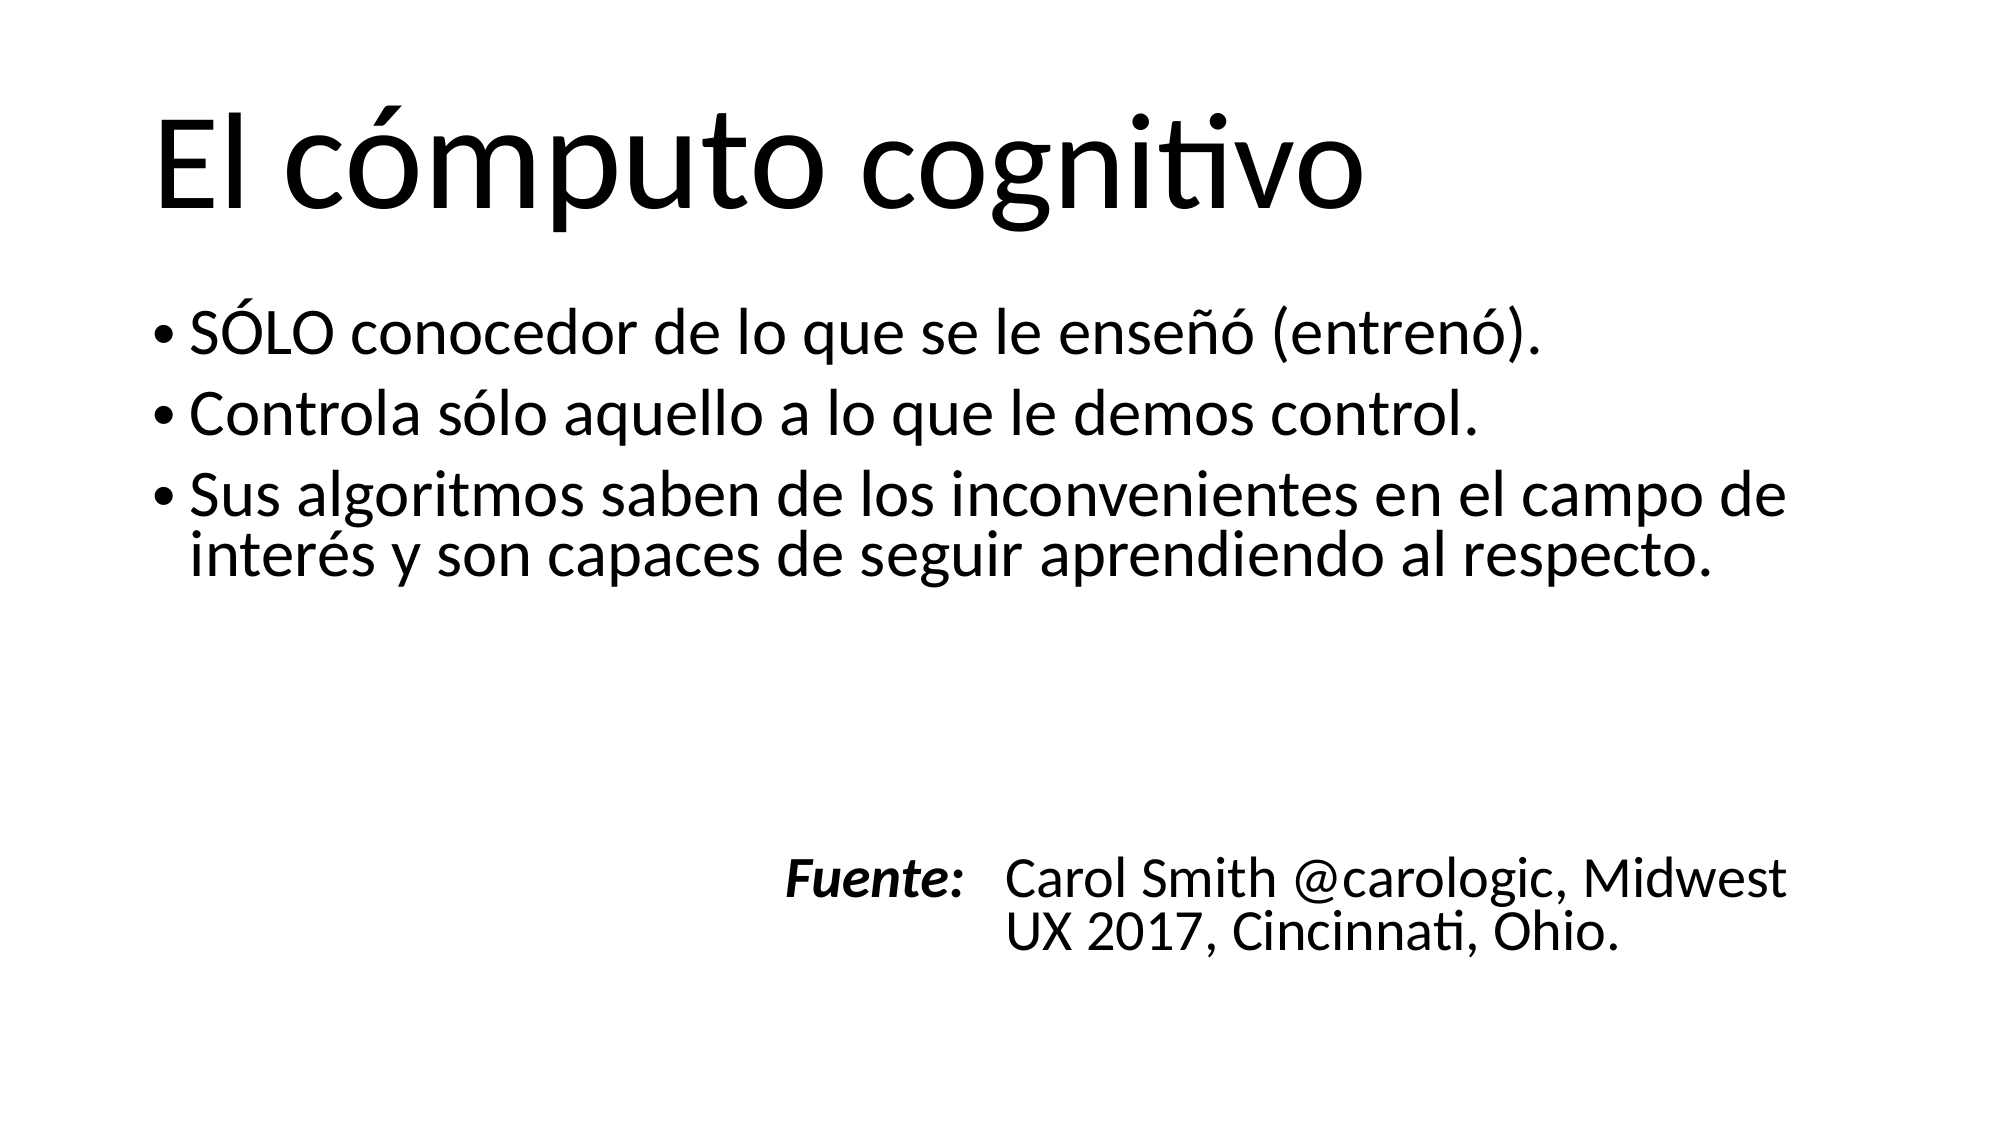

# El cómputo cognitivo
SÓLO conocedor de lo que se le enseñó (entrenó).
Controla sólo aquello a lo que le demos control.
Sus algoritmos saben de los inconvenientes en el campo de interés y son capaces de seguir aprendiendo al respecto.

Fuente:	Carol Smith @carologic, Midwest UX 2017, Cincinnati, Ohio.